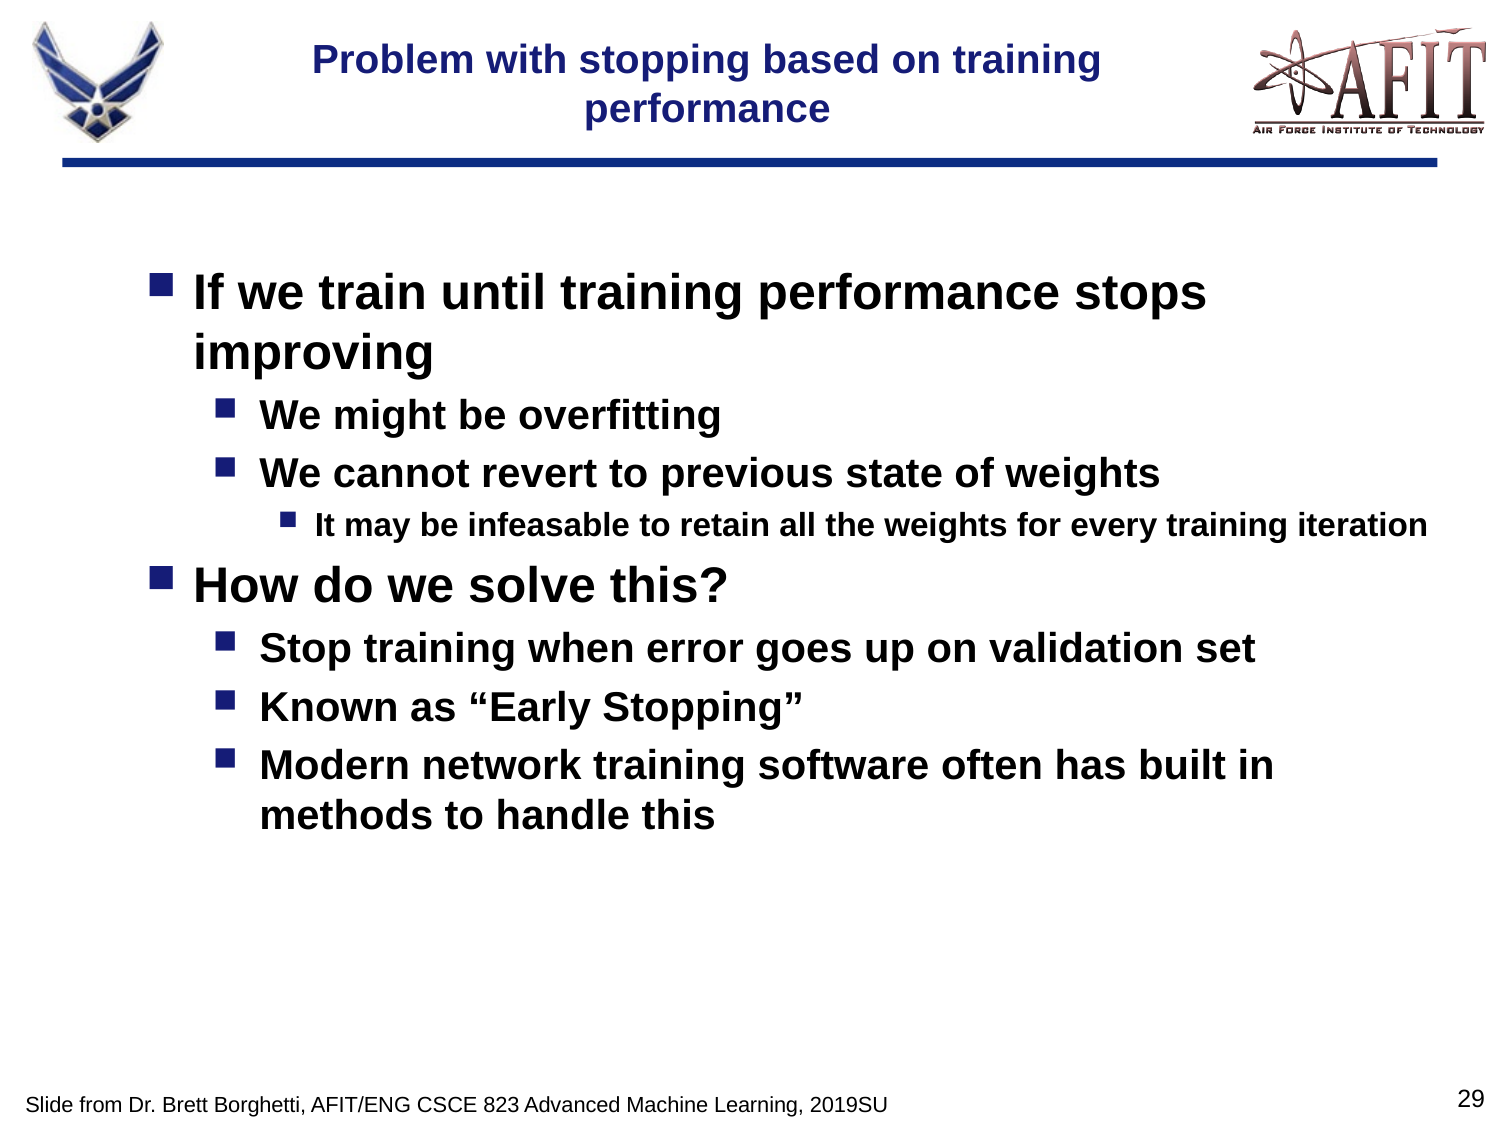

# Problem with stopping based on training performance
If we train until training performance stops improving
We might be overfitting
We cannot revert to previous state of weights
It may be infeasable to retain all the weights for every training iteration
How do we solve this?
Stop training when error goes up on validation set
Known as “Early Stopping”
Modern network training software often has built in methods to handle this

Slide from Dr. Brett Borghetti, AFIT/ENG CSCE 823 Advanced Machine Learning, 2019SU